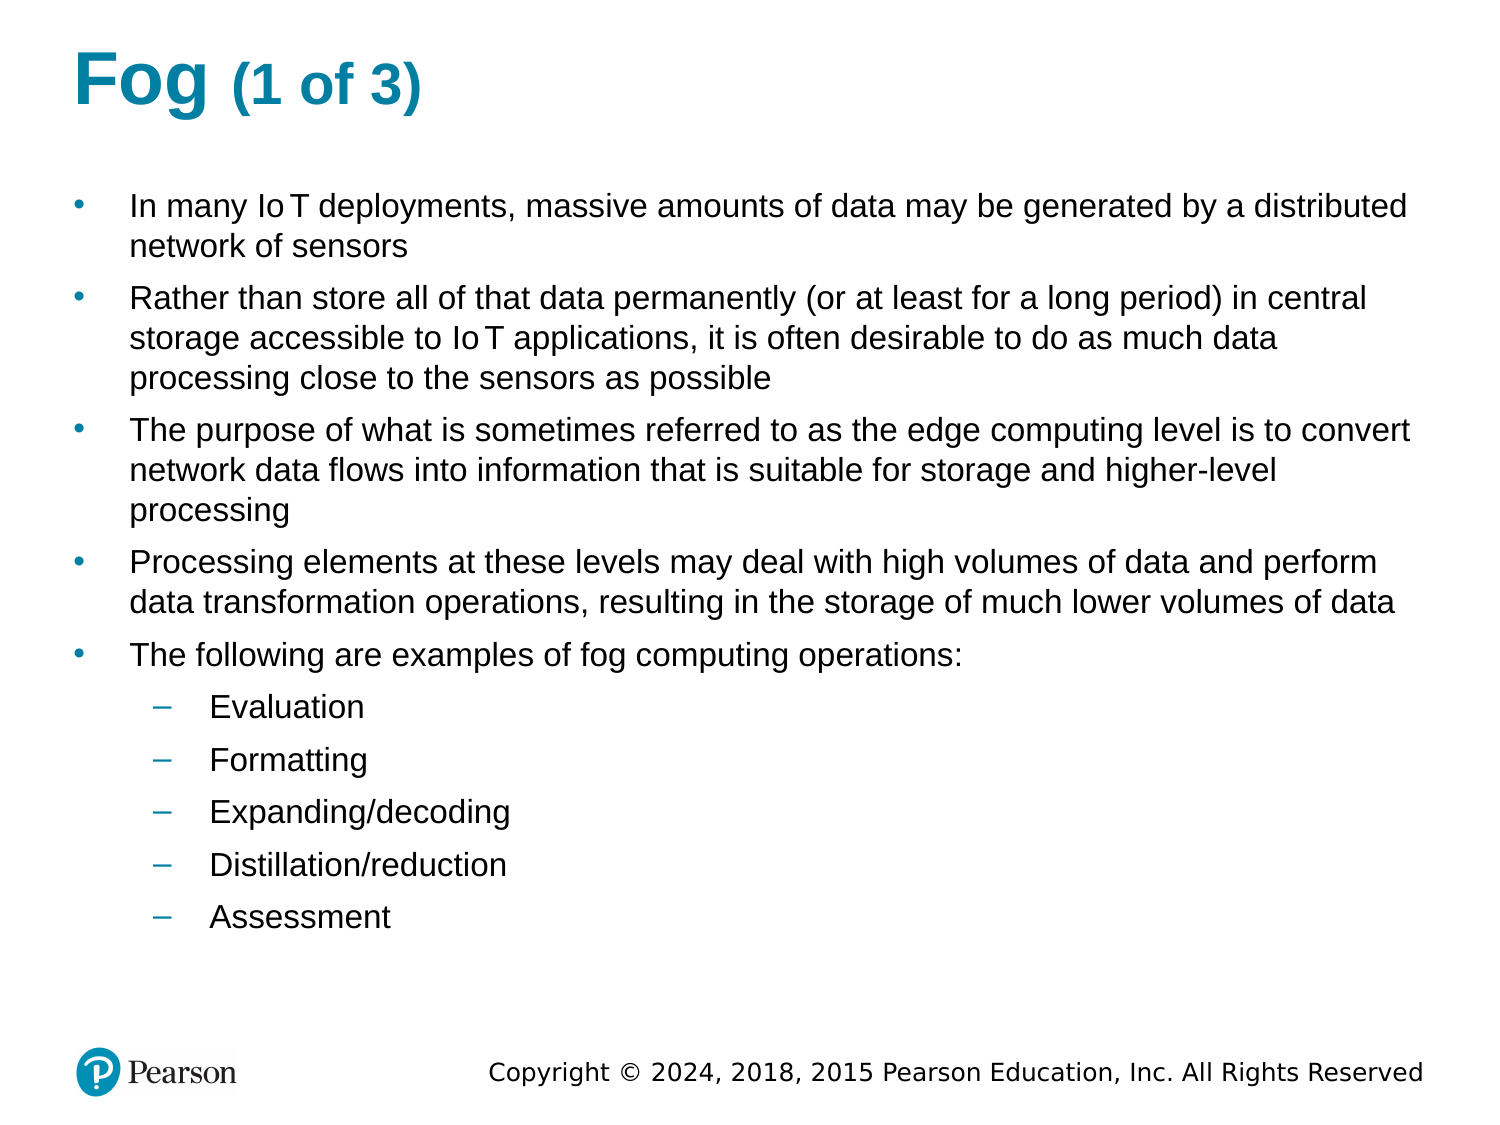

# Fog (1 of 3)
In many I o T deployments, massive amounts of data may be generated by a distributed network of sensors
Rather than store all of that data permanently (or at least for a long period) in central storage accessible to I o T applications, it is often desirable to do as much data processing close to the sensors as possible
The purpose of what is sometimes referred to as the edge computing level is to convert network data flows into information that is suitable for storage and higher-level processing
Processing elements at these levels may deal with high volumes of data and perform data transformation operations, resulting in the storage of much lower volumes of data
The following are examples of fog computing operations:
Evaluation
Formatting
Expanding/decoding
Distillation/reduction
Assessment